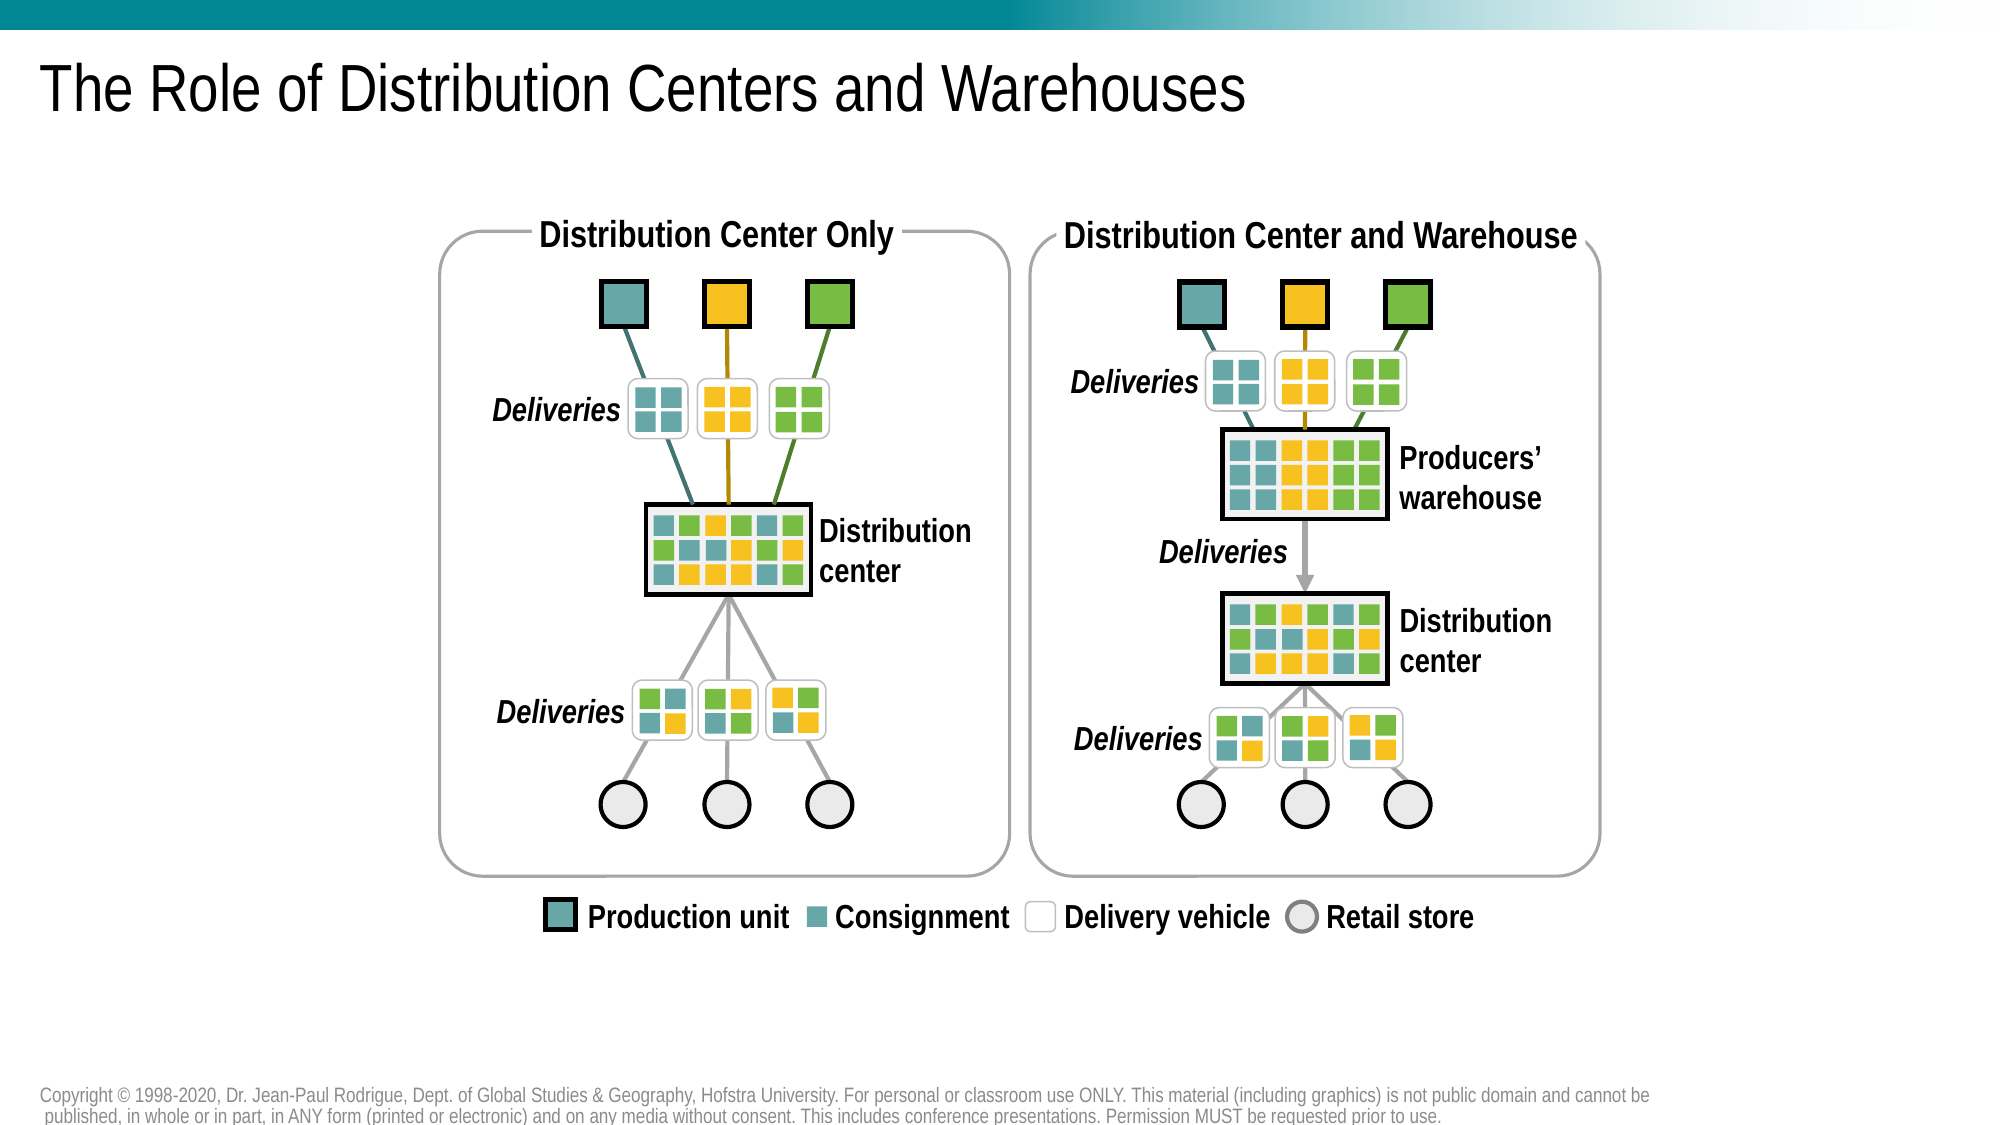

# The Role of Distribution Centers and Warehouses
Distribution Center Only
Distribution Center and Warehouse

Deliveries

Deliveries

Producers’
warehouse

Distribution
center

Deliveries

Distribution
center

Deliveries

Deliveries

Production unit
Consignment
Delivery vehicle
Retail store

Copyright © 1998-2020, Dr. Jean-Paul Rodrigue, Dept. of Global Studies & Geography, Hofstra University. For personal or classroom use ONLY. This material (including graphics) is not public domain and cannot be published, in whole or in part, in ANY form (printed or electronic) and on any media without consent. This includes conference presentations. Permission MUST be requested prior to use.